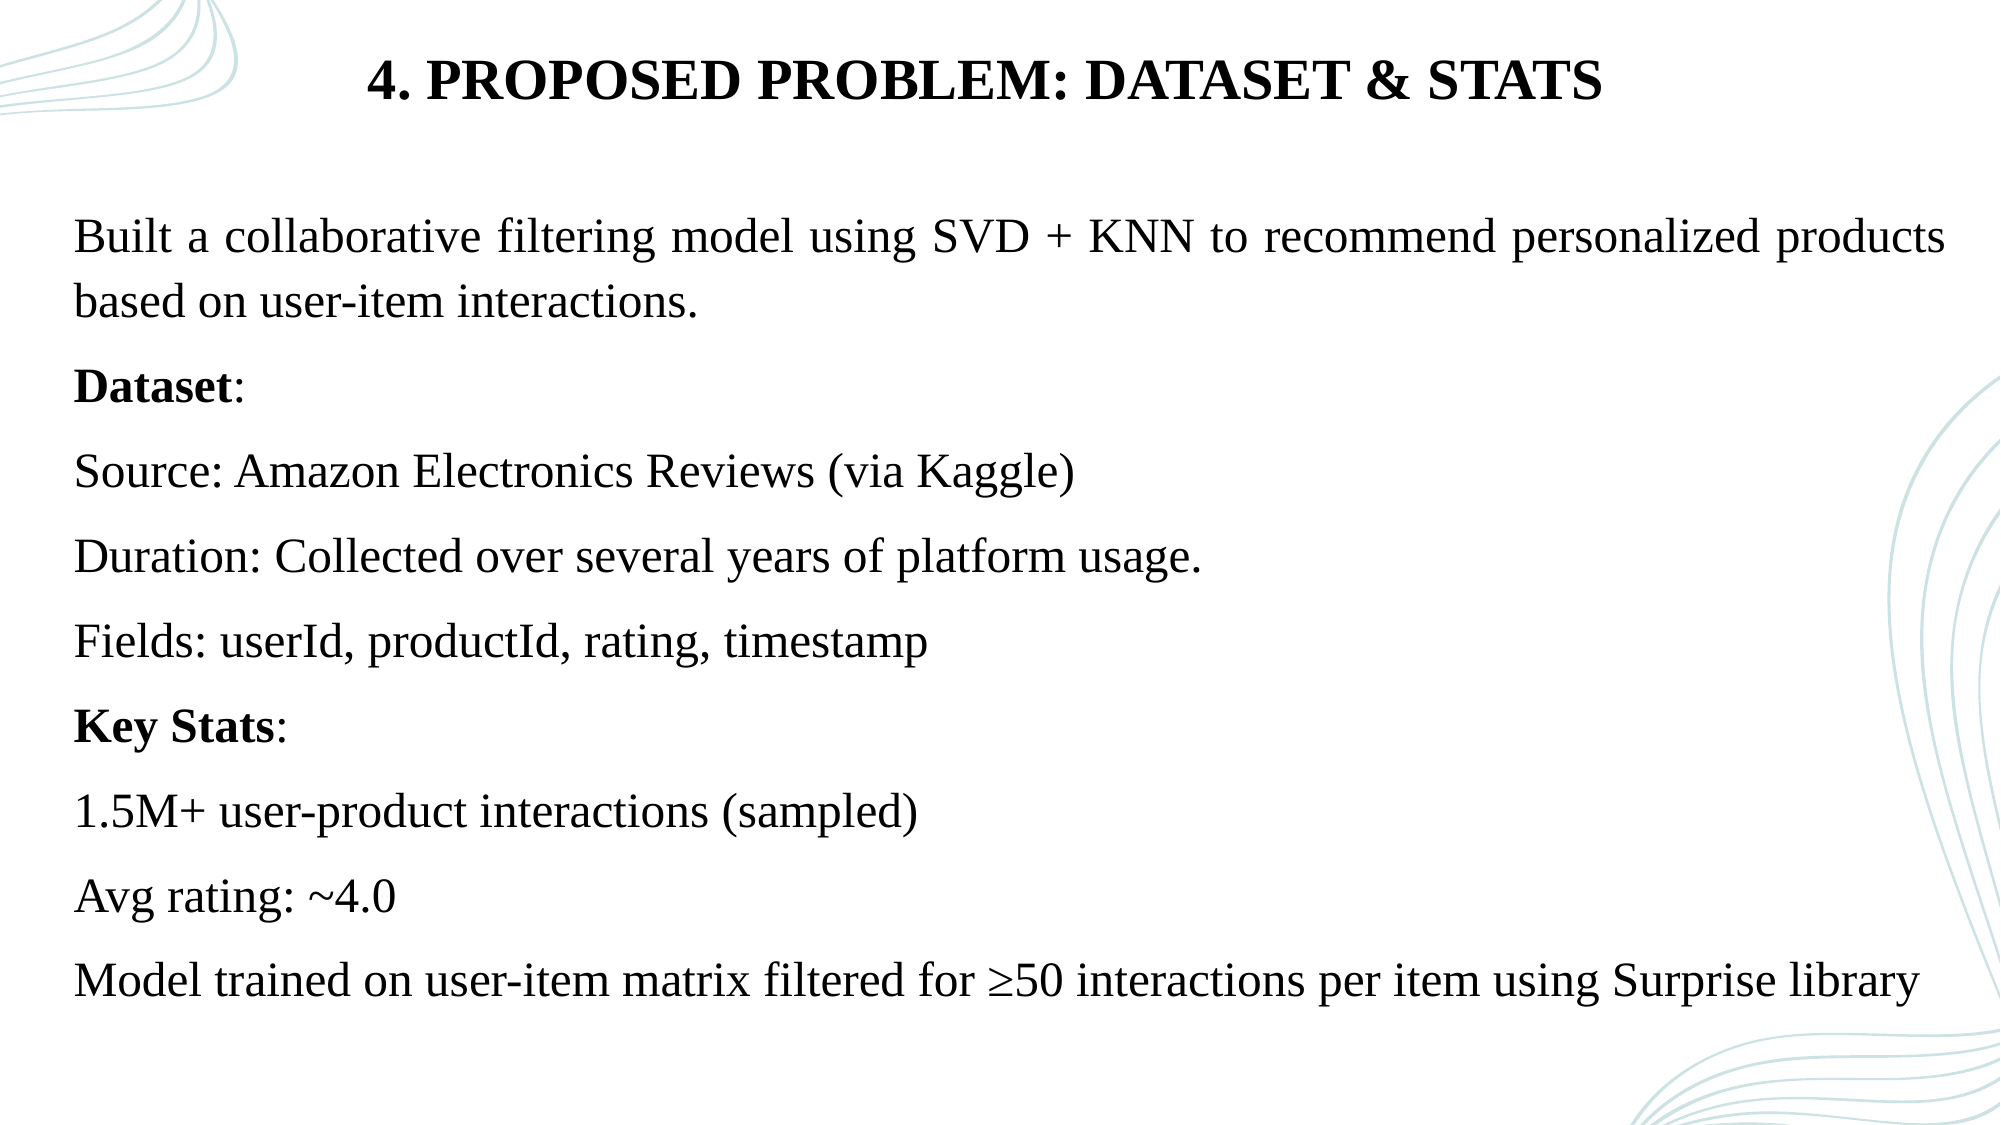

4. PROPOSED PROBLEM: DATASET & STATS
Built a collaborative filtering model using SVD + KNN to recommend personalized products based on user-item interactions.
Dataset:
Source: Amazon Electronics Reviews (via Kaggle)
Duration: Collected over several years of platform usage.
Fields: userId, productId, rating, timestamp
Key Stats:
1.5M+ user-product interactions (sampled)
Avg rating: ~4.0
Model trained on user-item matrix filtered for ≥50 interactions per item using Surprise library